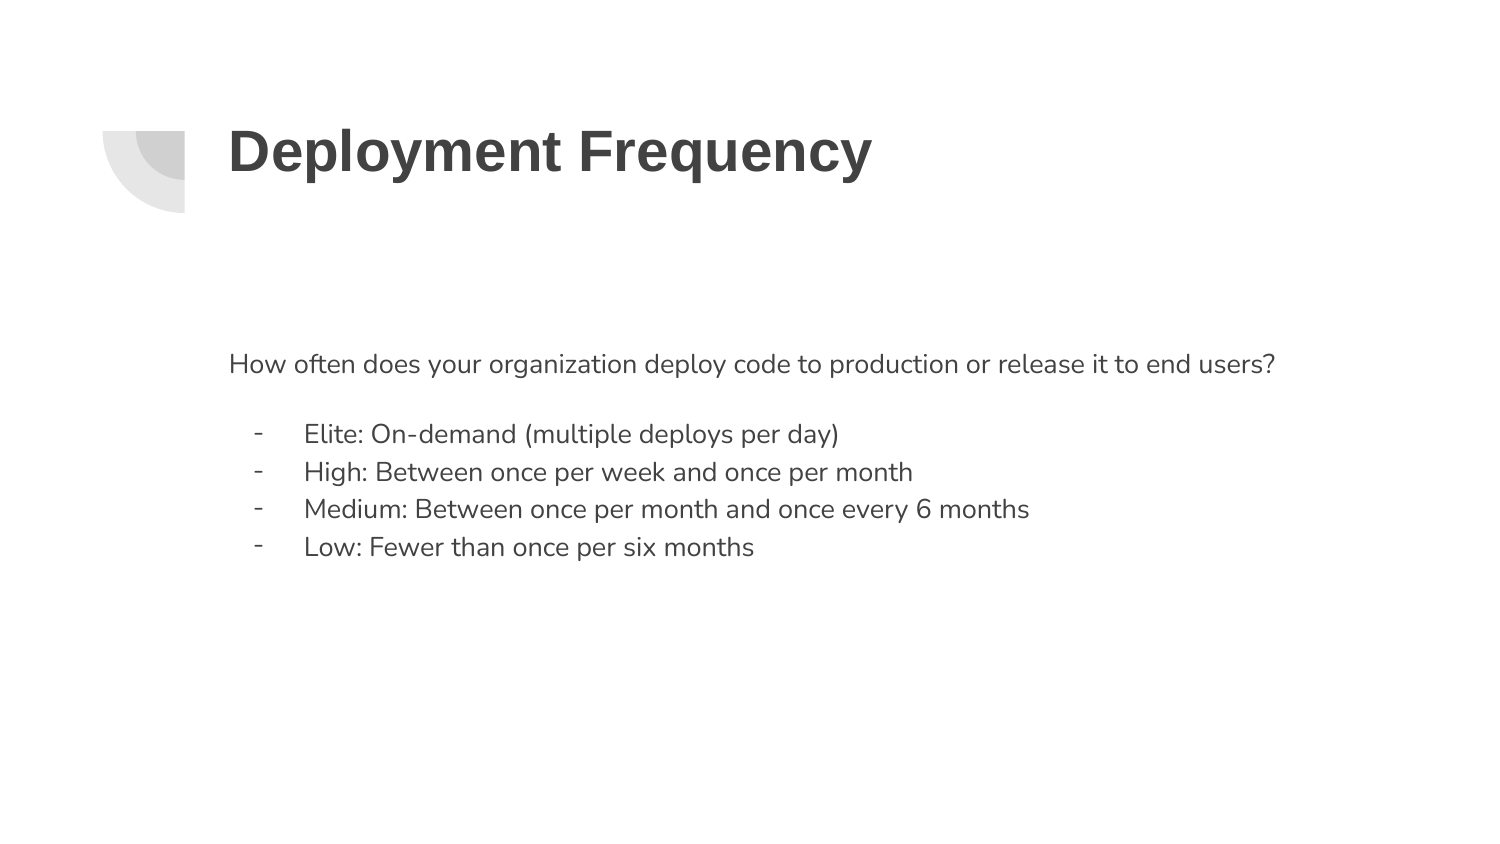

# Deployment Frequency
How often does your organization deploy code to production or release it to end users?
Elite: On-demand (multiple deploys per day)
High: Between once per week and once per month
Medium: Between once per month and once every 6 months
Low: Fewer than once per six months